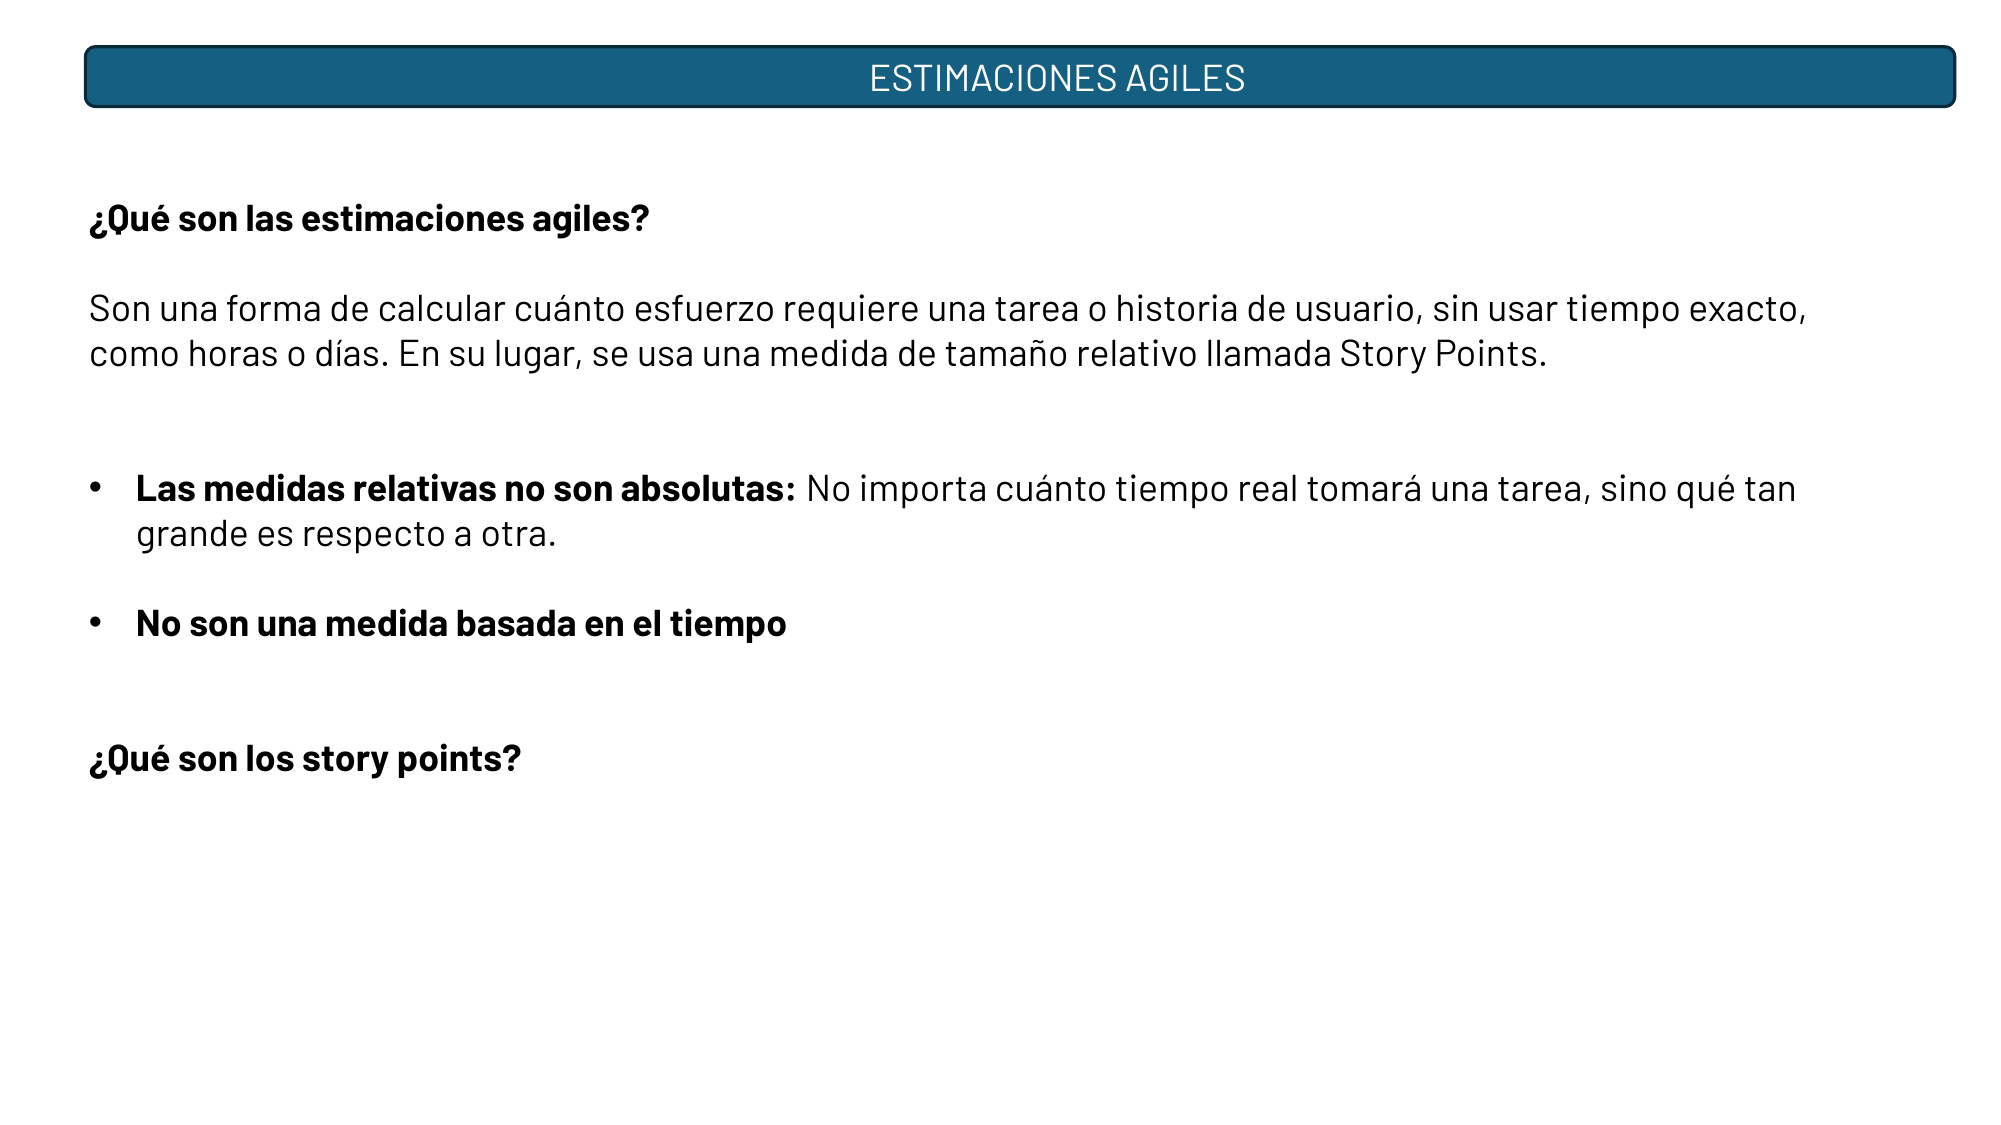

ESTIMACIONES AGILES
¿Qué son las estimaciones agiles?

Son una forma de calcular cuánto esfuerzo requiere una tarea o historia de usuario, sin usar tiempo exacto, como horas o días. En su lugar, se usa una medida de tamaño relativo llamada Story Points.

Las medidas relativas no son absolutas: No importa cuánto tiempo real tomará una tarea, sino qué tan grande es respecto a otra.

No son una medida basada en el tiempo

¿Qué son los story points?